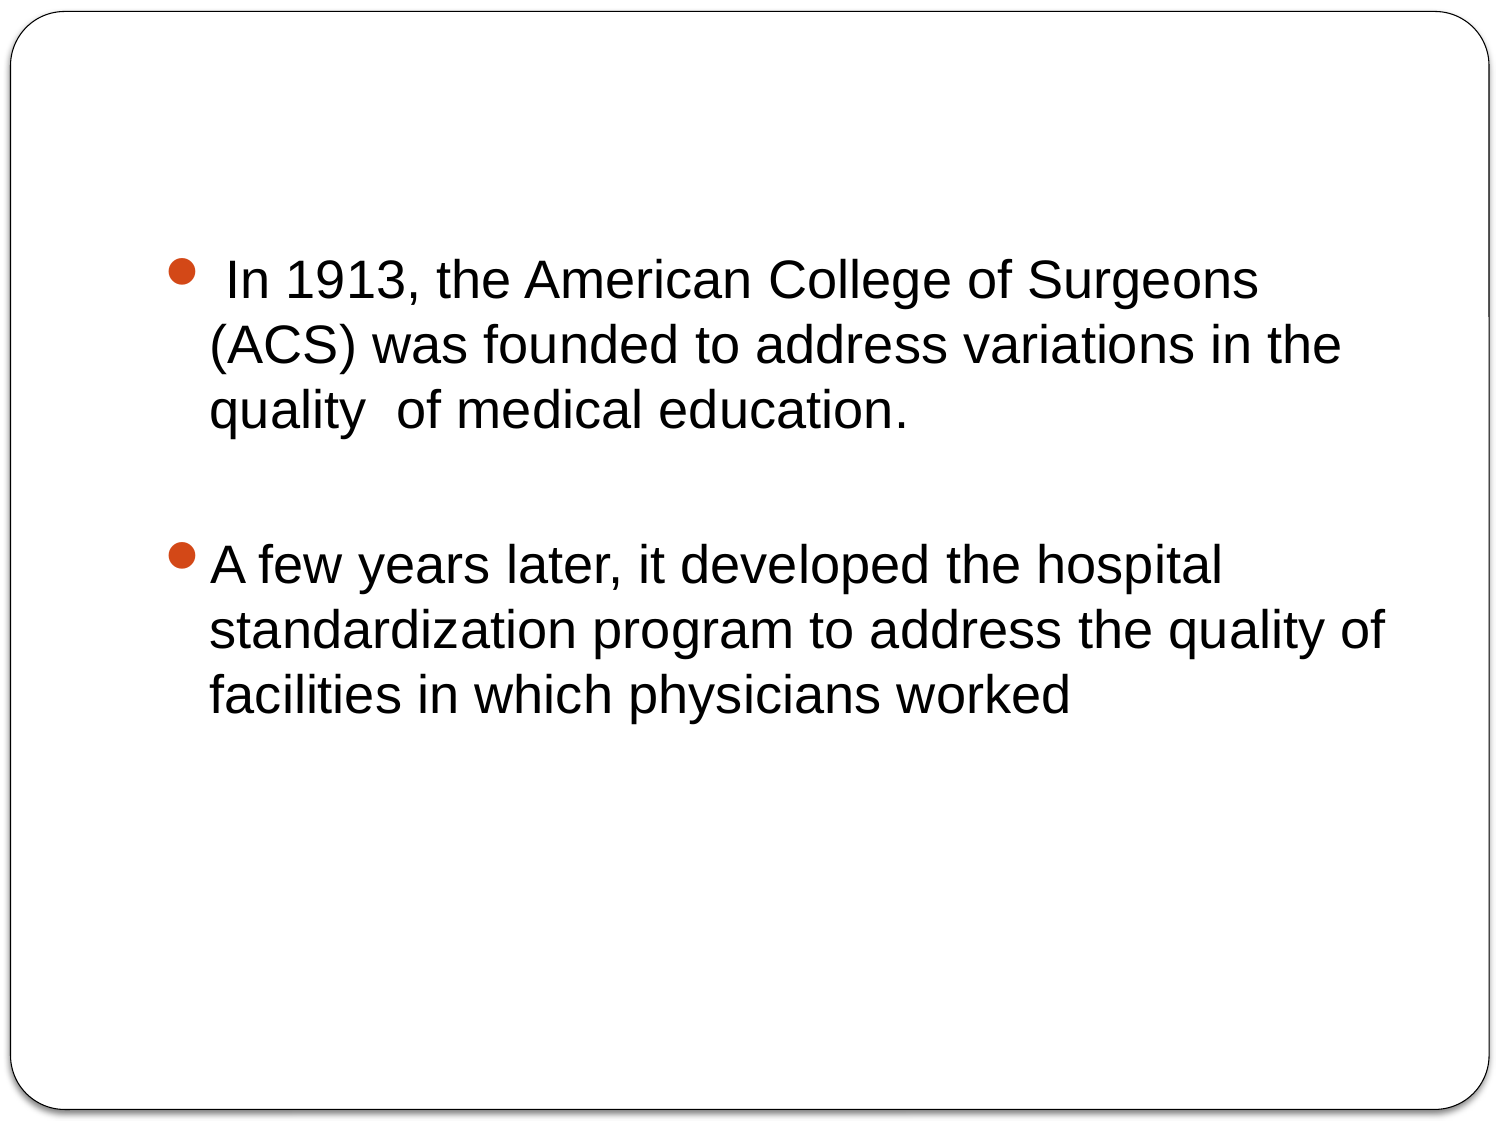

#
 In 1913, the American College of Surgeons (ACS) was founded to address variations in the quality  of medical education.

A few years later, it developed the hospital standardization program to address the quality of facilities in which physicians worked